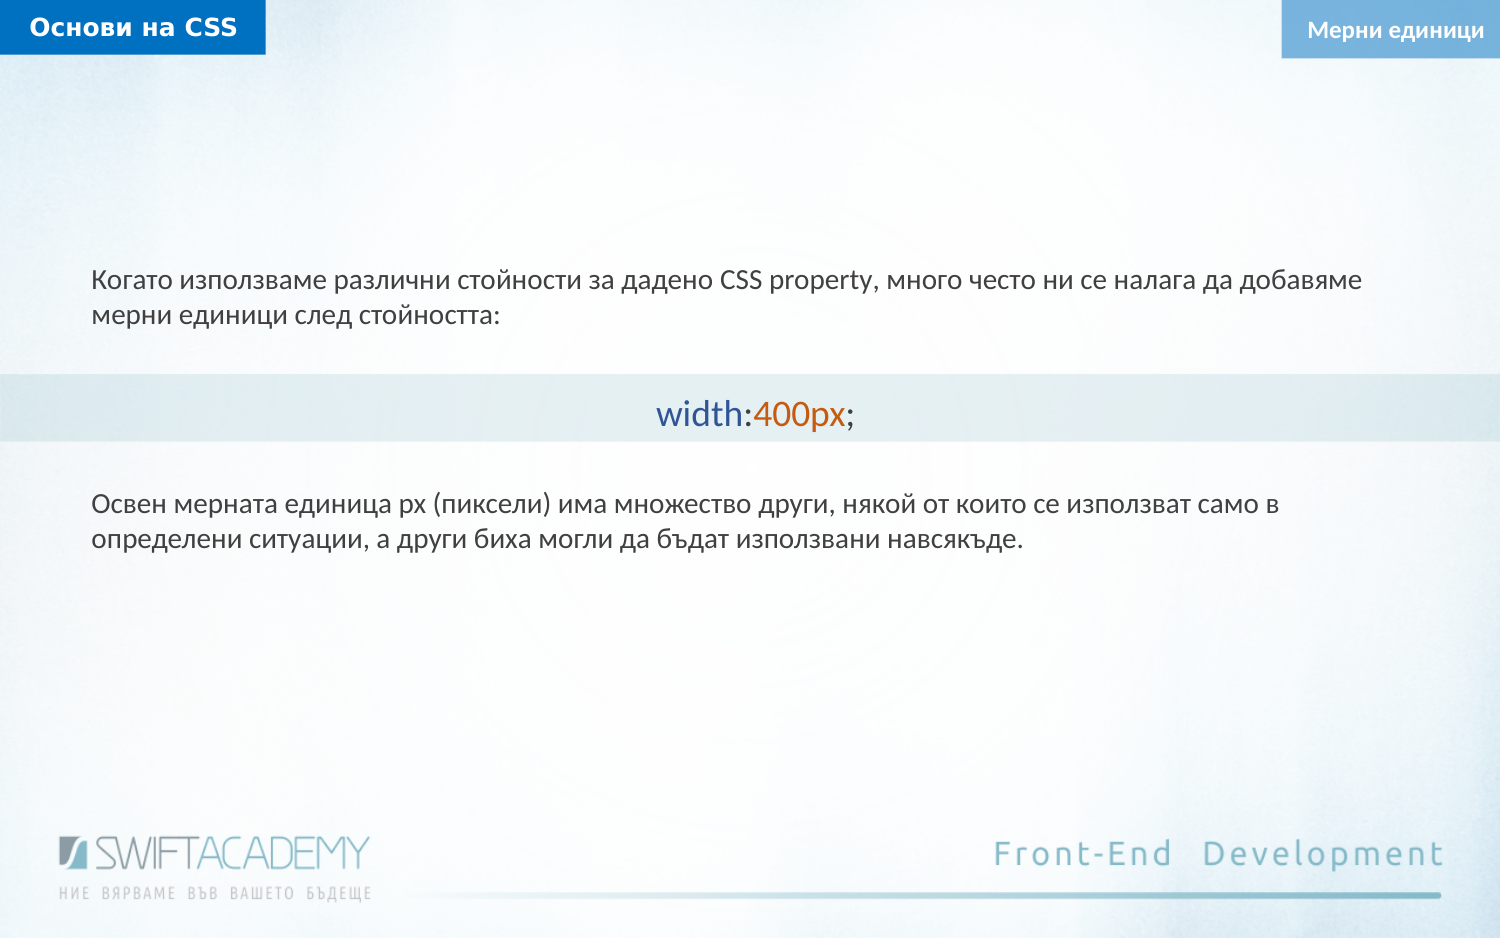

Основи на CSS
Мерни единици
Когато използваме различни стойности за дадено CSS property, много често ни се налага да добавяме мерни единици след стойността:

width:400px;
Освен мерната единица px (пиксели) има множество други, някой от които се използват само в определени ситуации, а други биха могли да бъдат използвани навсякъде.